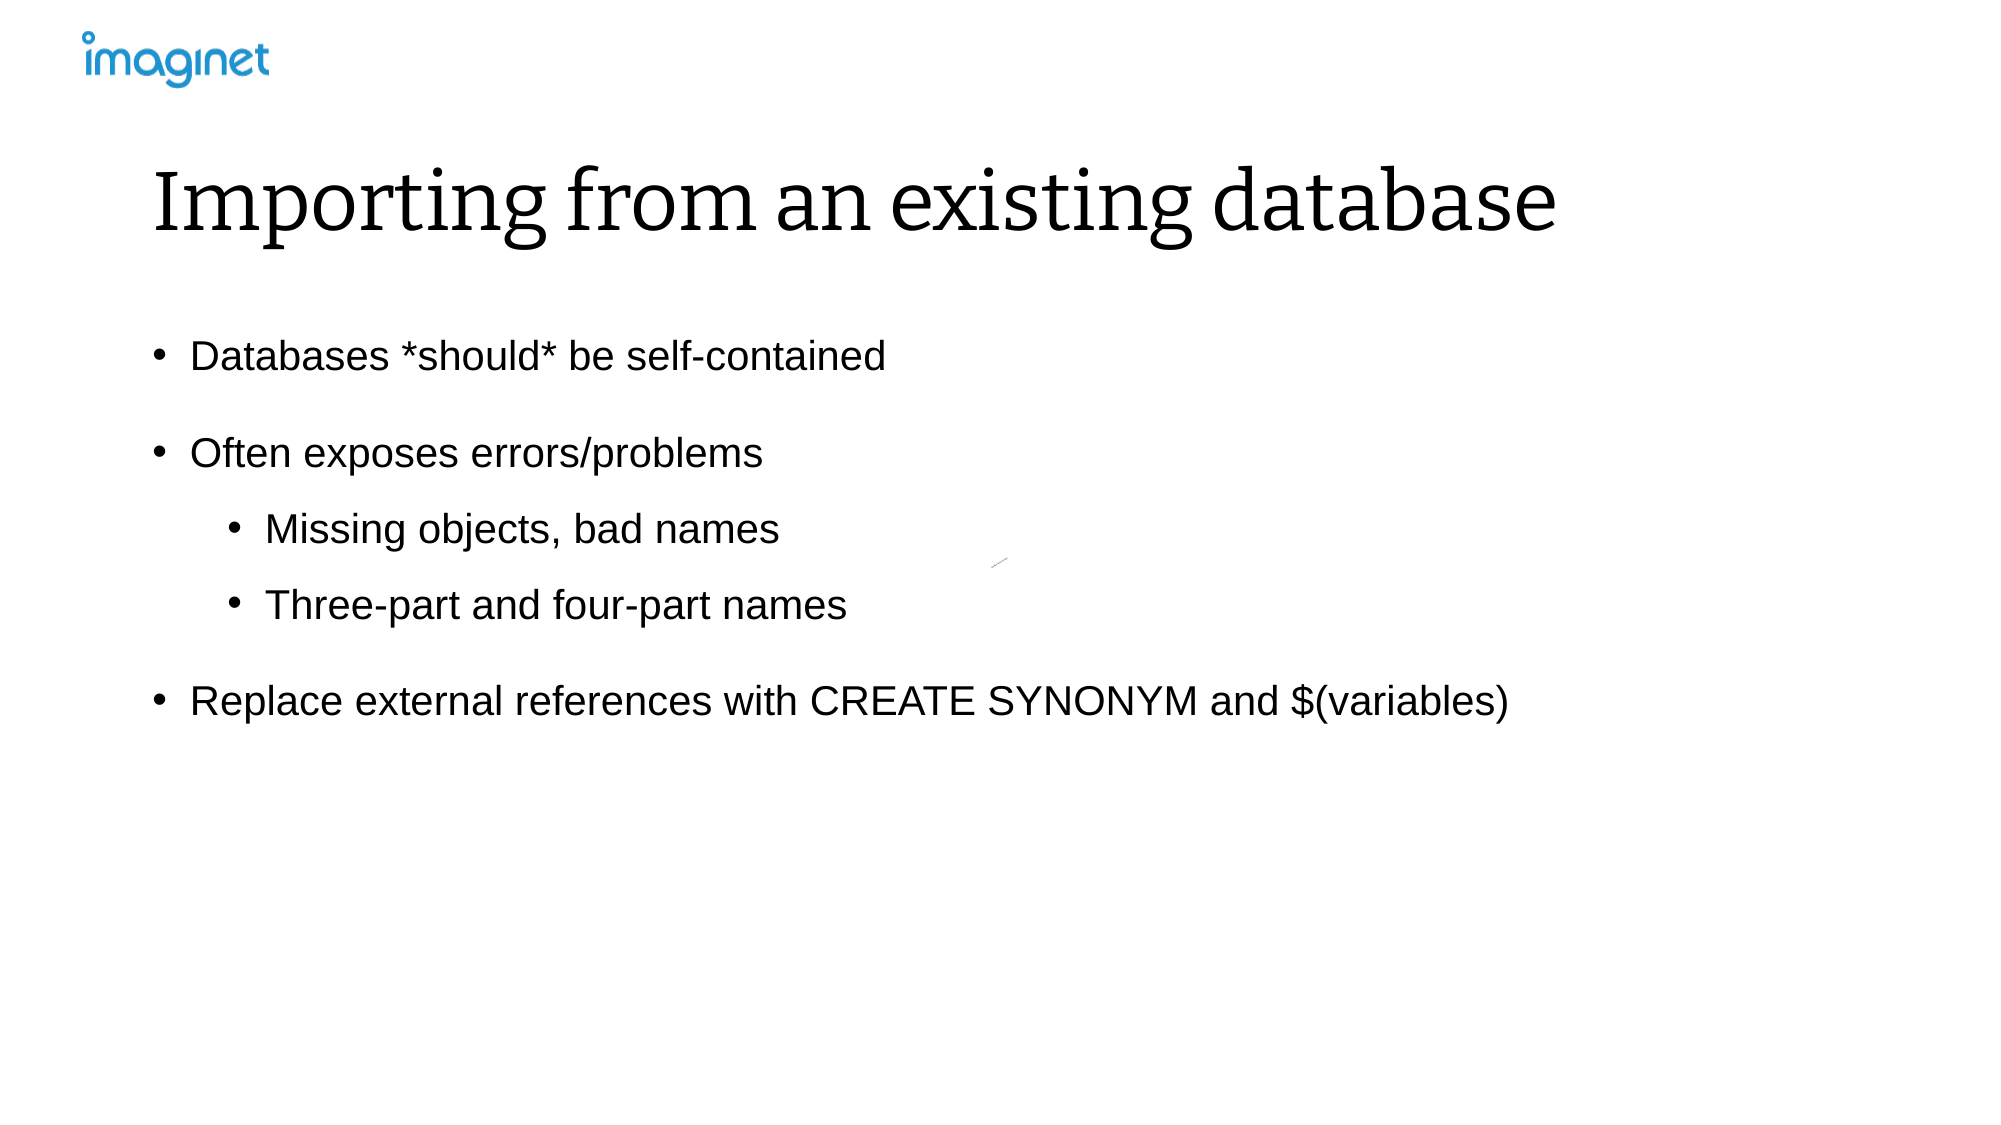

# Importing from an existing database
Databases *should* be self-contained
Often exposes errors/problems
Missing objects, bad names
Three-part and four-part names
Replace external references with CREATE SYNONYM and $(variables)